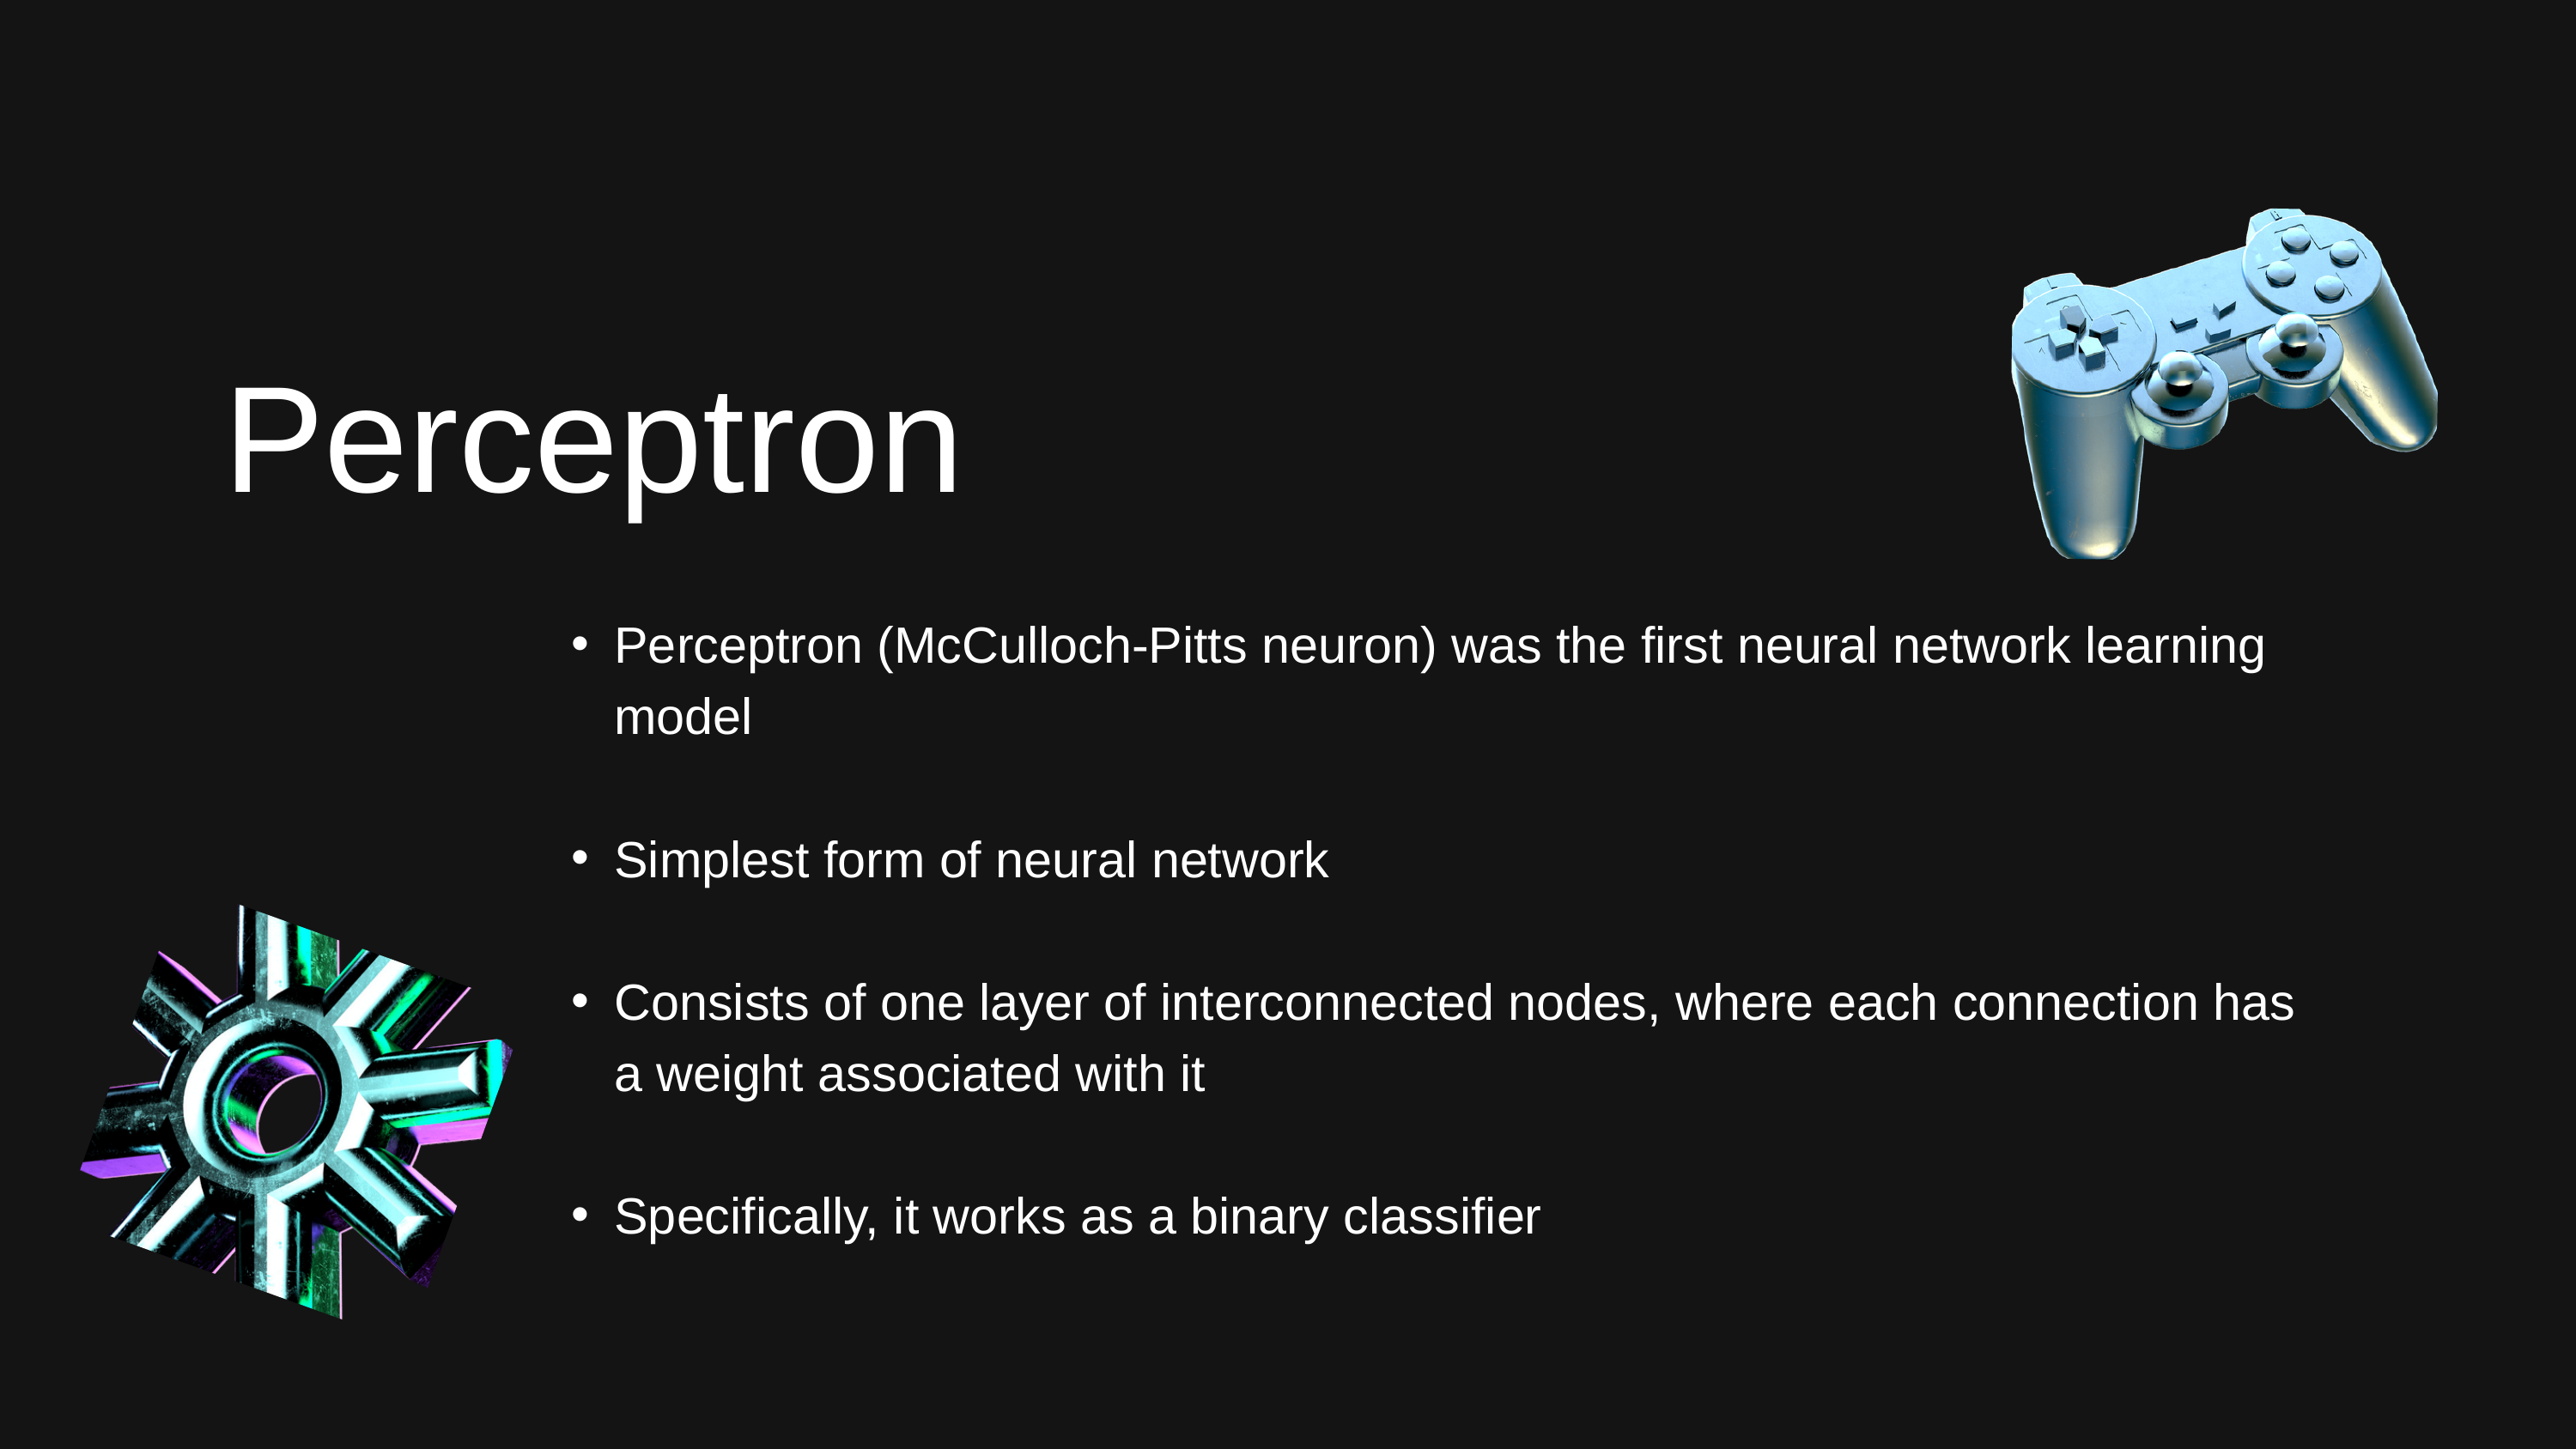

Perceptron
Perceptron (McCulloch-Pitts neuron) was the first neural network learning model

Simplest form of neural network

Consists of one layer of interconnected nodes, where each connection has a weight associated with it

Specifically, it works as a binary classifier